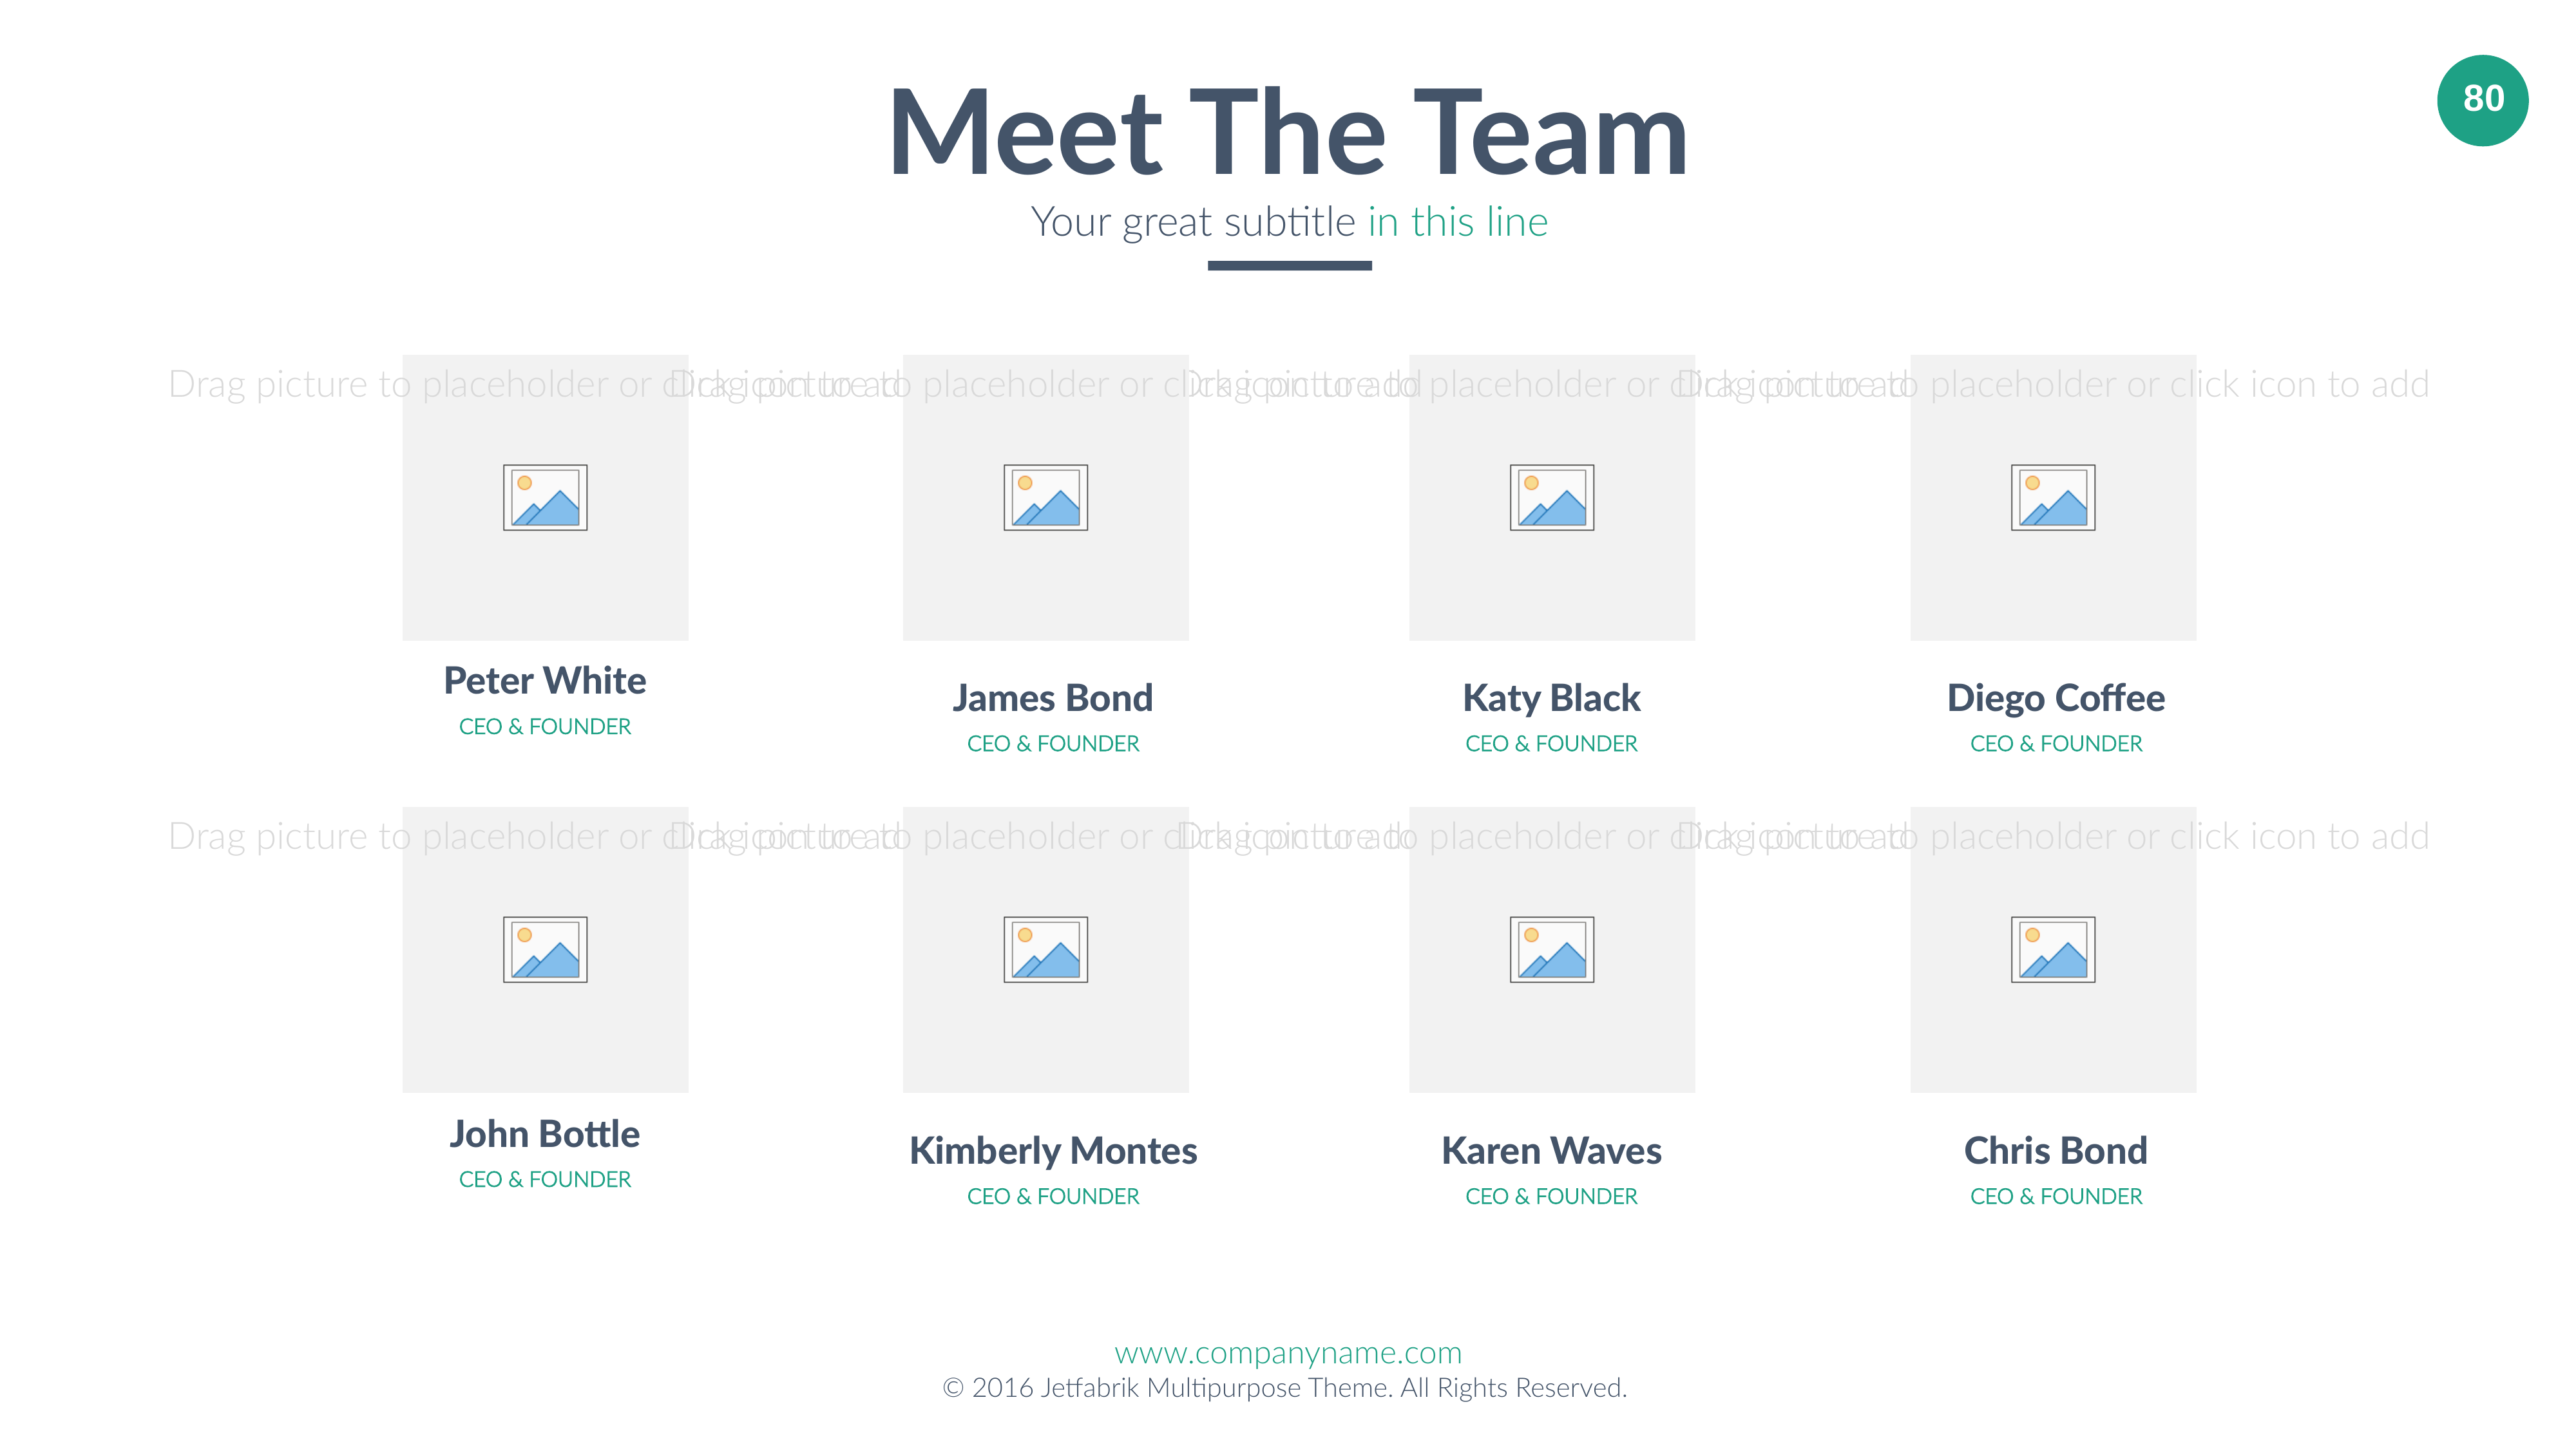

Meet The Team
Your great subtitle in this line

Peter White
James Bond
Katy Black
Diego Coffee
CEO & FOUNDER
CEO & FOUNDER
CEO & FOUNDER
CEO & FOUNDER

John Bottle
Kimberly Montes
Karen Waves
Chris Bond
CEO & FOUNDER
CEO & FOUNDER
CEO & FOUNDER
CEO & FOUNDER